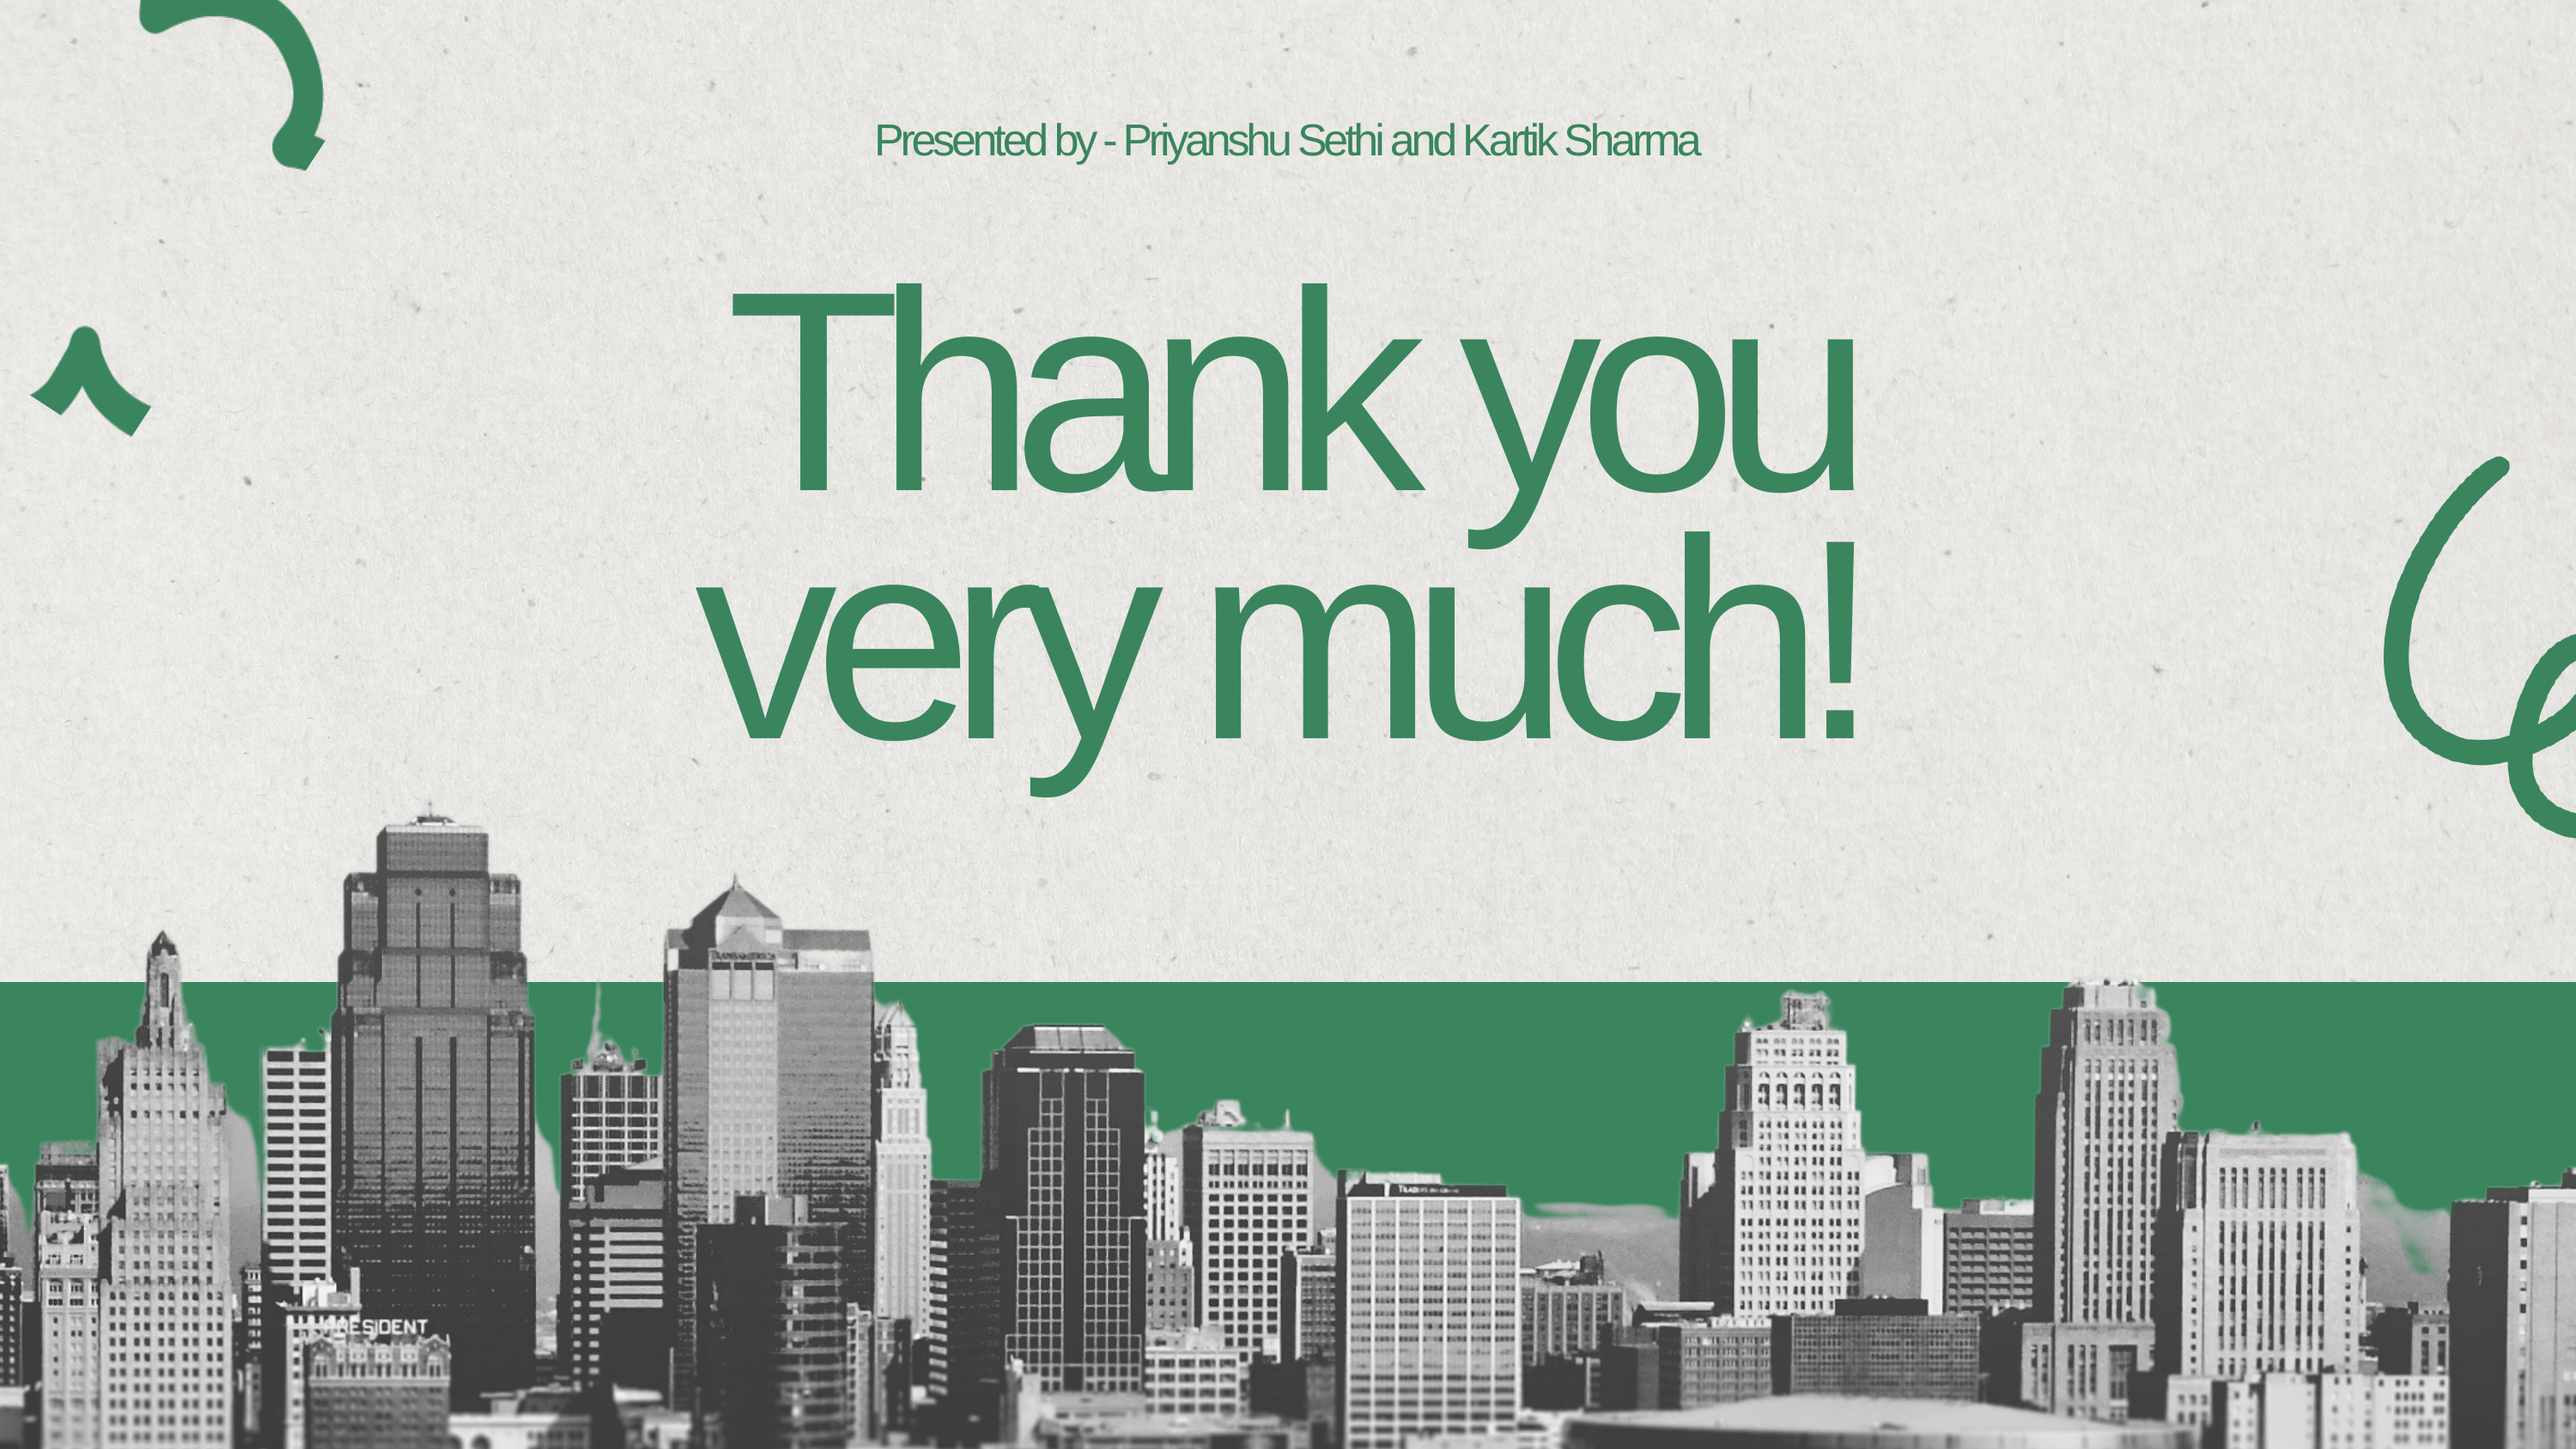

Presented by - Priyanshu Sethi and Kartik Sharma
Thank you very much!